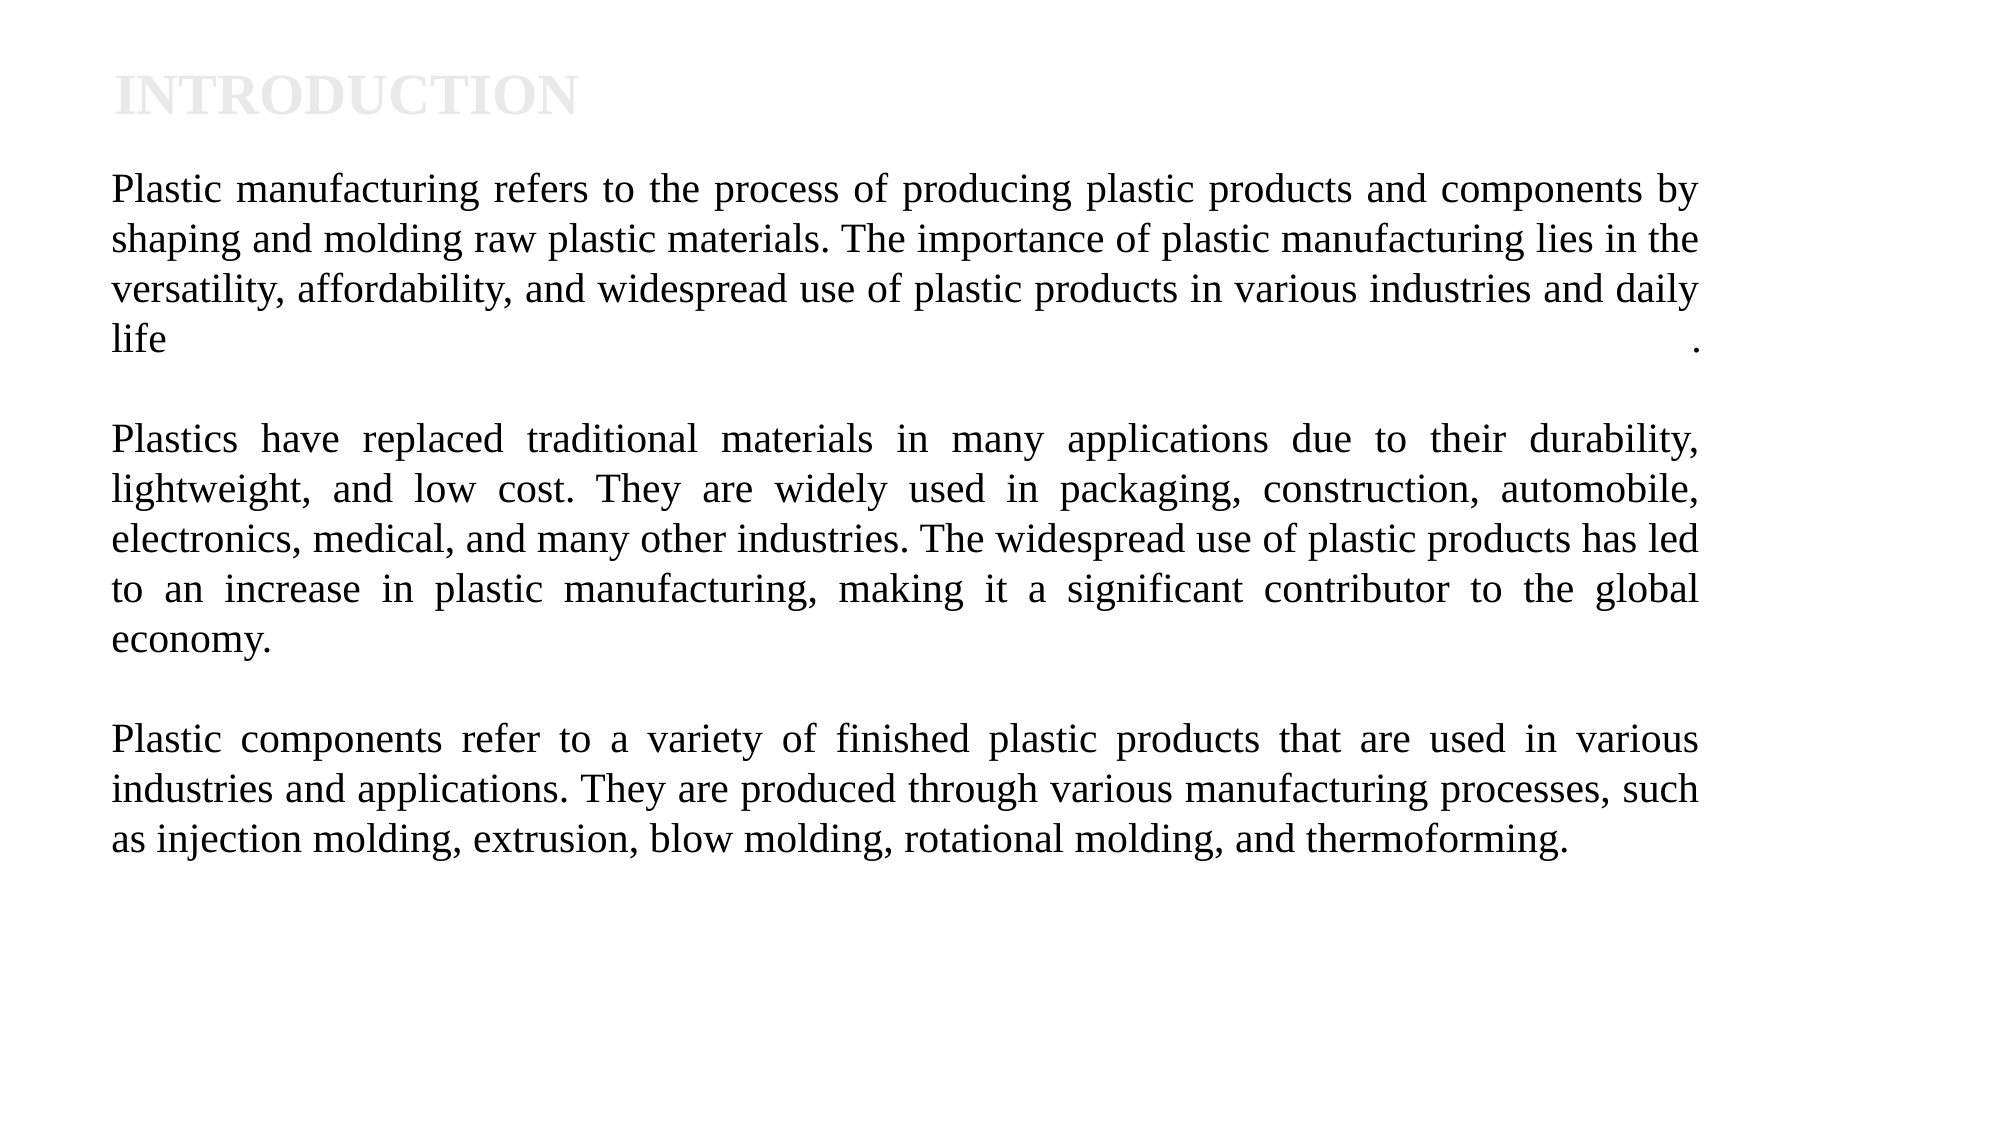

INTRODUCTION
Plastic manufacturing refers to the process of producing plastic products and components by shaping and molding raw plastic materials. The importance of plastic manufacturing lies in the versatility, affordability, and widespread use of plastic products in various industries and daily life .
Plastics have replaced traditional materials in many applications due to their durability, lightweight, and low cost. They are widely used in packaging, construction, automobile, electronics, medical, and many other industries. The widespread use of plastic products has led to an increase in plastic manufacturing, making it a significant contributor to the global economy.

Plastic components refer to a variety of finished plastic products that are used in various industries and applications. They are produced through various manufacturing processes, such as injection molding, extrusion, blow molding, rotational molding, and thermoforming.